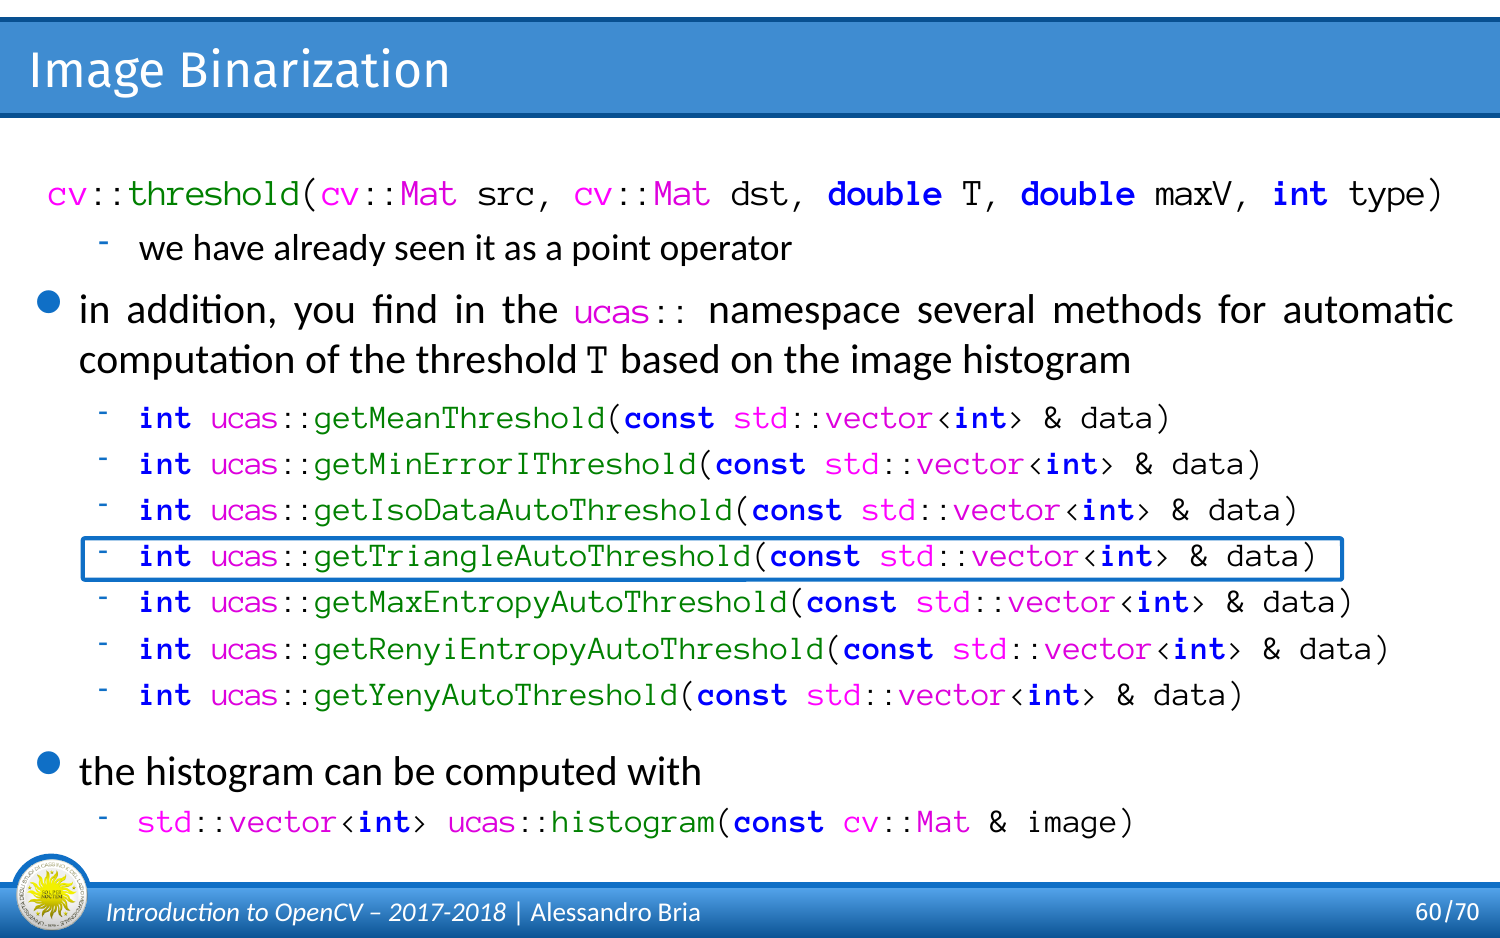

# Image Binarization
cv::threshold(cv::Mat src, cv::Mat dst, double T, double maxV, int type)
we have already seen it as a point operator
in addition, you find in the ucas:: namespace several methods for automatic computation of the threshold T based on the image histogram
int ucas::getMeanThreshold(const std::vector<int> & data)
int ucas::getMinErrorIThreshold(const std::vector<int> & data)
int ucas::getIsoDataAutoThreshold(const std::vector<int> & data)
int ucas::getTriangleAutoThreshold(const std::vector<int> & data)
int ucas::getMaxEntropyAutoThreshold(const std::vector<int> & data)
int ucas::getRenyiEntropyAutoThreshold(const std::vector<int> & data)
int ucas::getYenyAutoThreshold(const std::vector<int> & data)
the histogram can be computed with
std::vector<int> ucas::histogram(const cv::Mat & image)